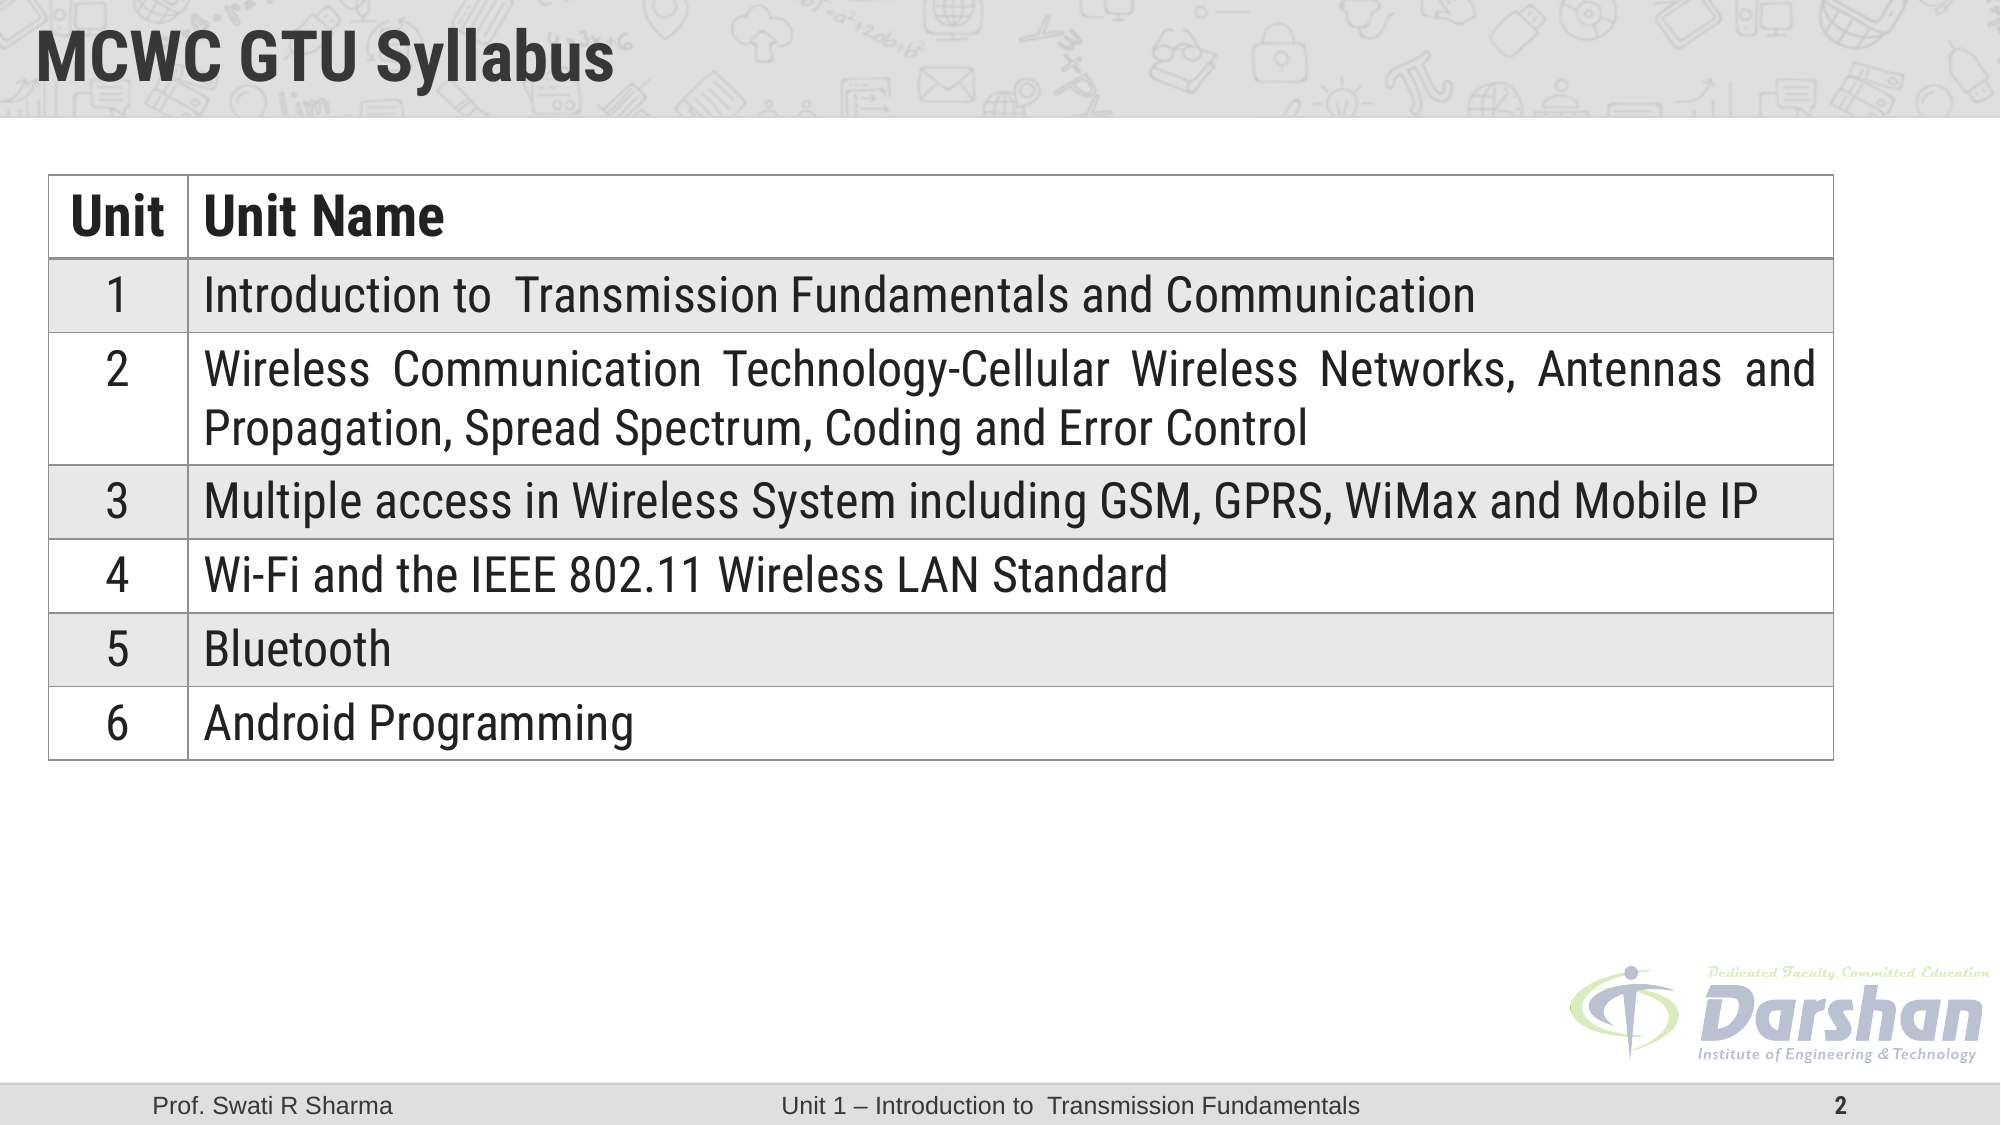

# MCWC GTU Syllabus
| Unit | Unit Name |
| --- | --- |
| 1 | Introduction to Transmission Fundamentals and Communication |
| 2 | Wireless Communication Technology-Cellular Wireless Networks, Antennas and Propagation, Spread Spectrum, Coding and Error Control |
| 3 | Multiple access in Wireless System including GSM, GPRS, WiMax and Mobile IP |
| 4 | Wi-Fi and the IEEE 802.11 Wireless LAN Standard |
| 5 | Bluetooth |
| 6 | Android Programming |